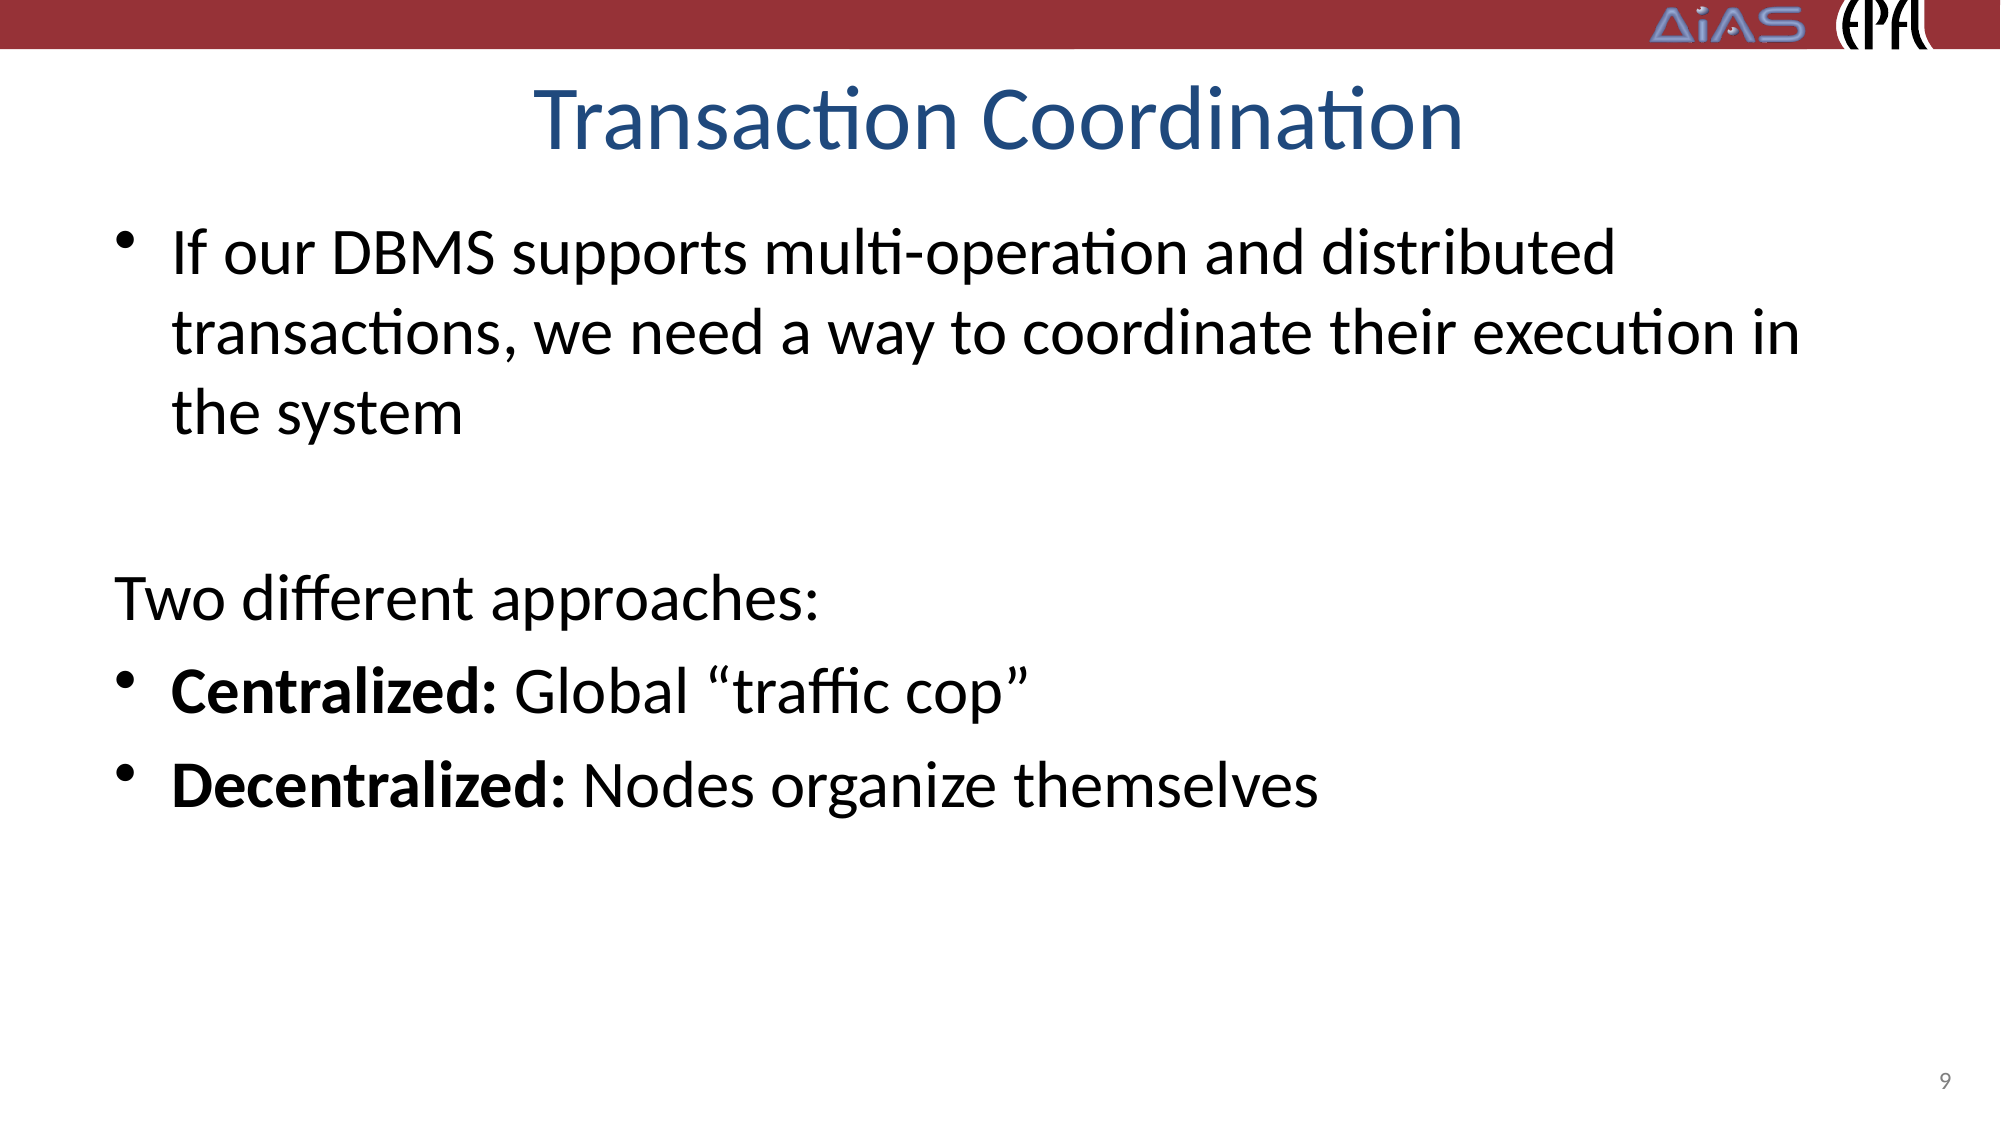

# Transaction Coordination
If our DBMS supports multi-operation and distributed transactions, we need a way to coordinate their execution in the system

Two different approaches:
Centralized: Global “traffic cop”
Decentralized: Nodes organize themselves
9